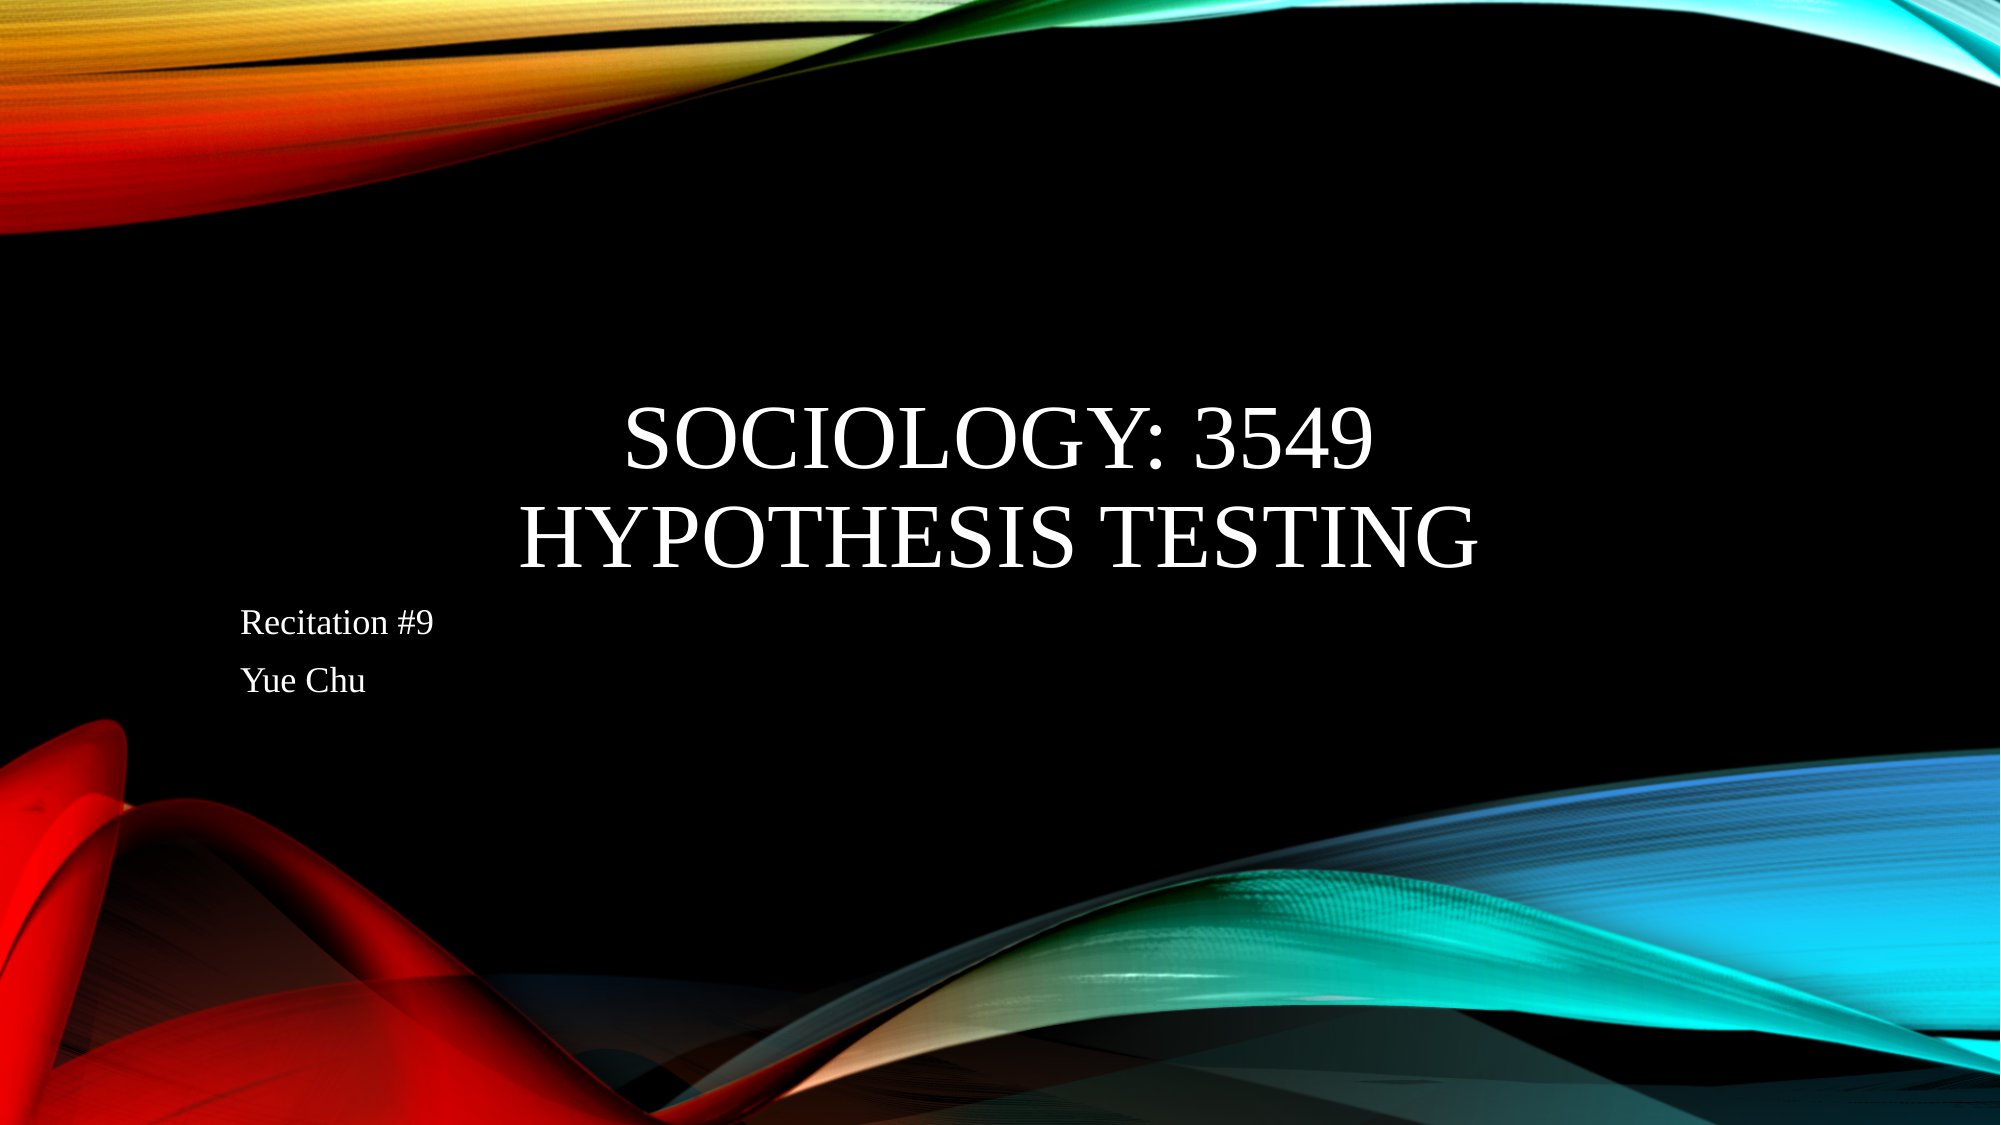

# Sociology: 3549 Hypothesis testing
Recitation #9
Yue Chu